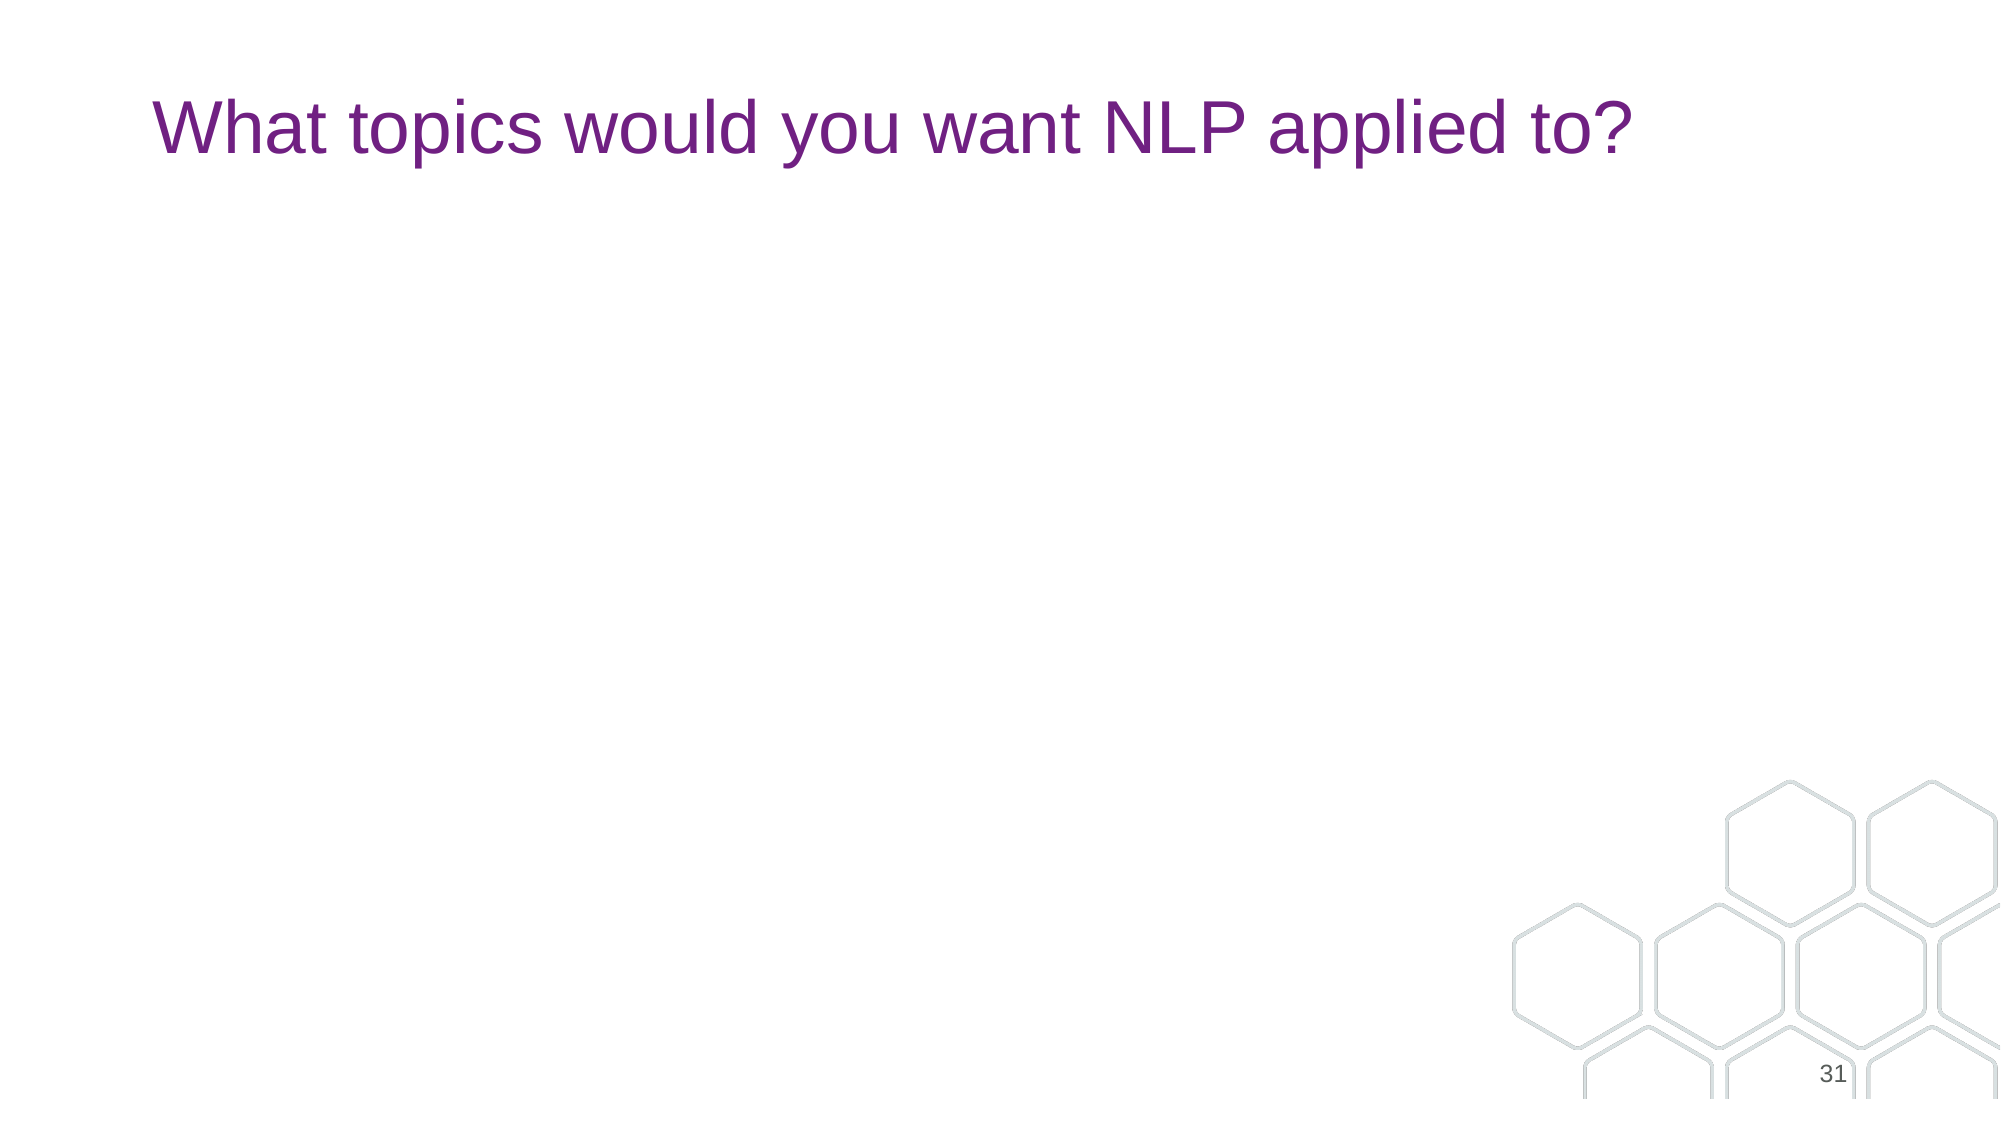

# What topics would you want NLP applied to?

31